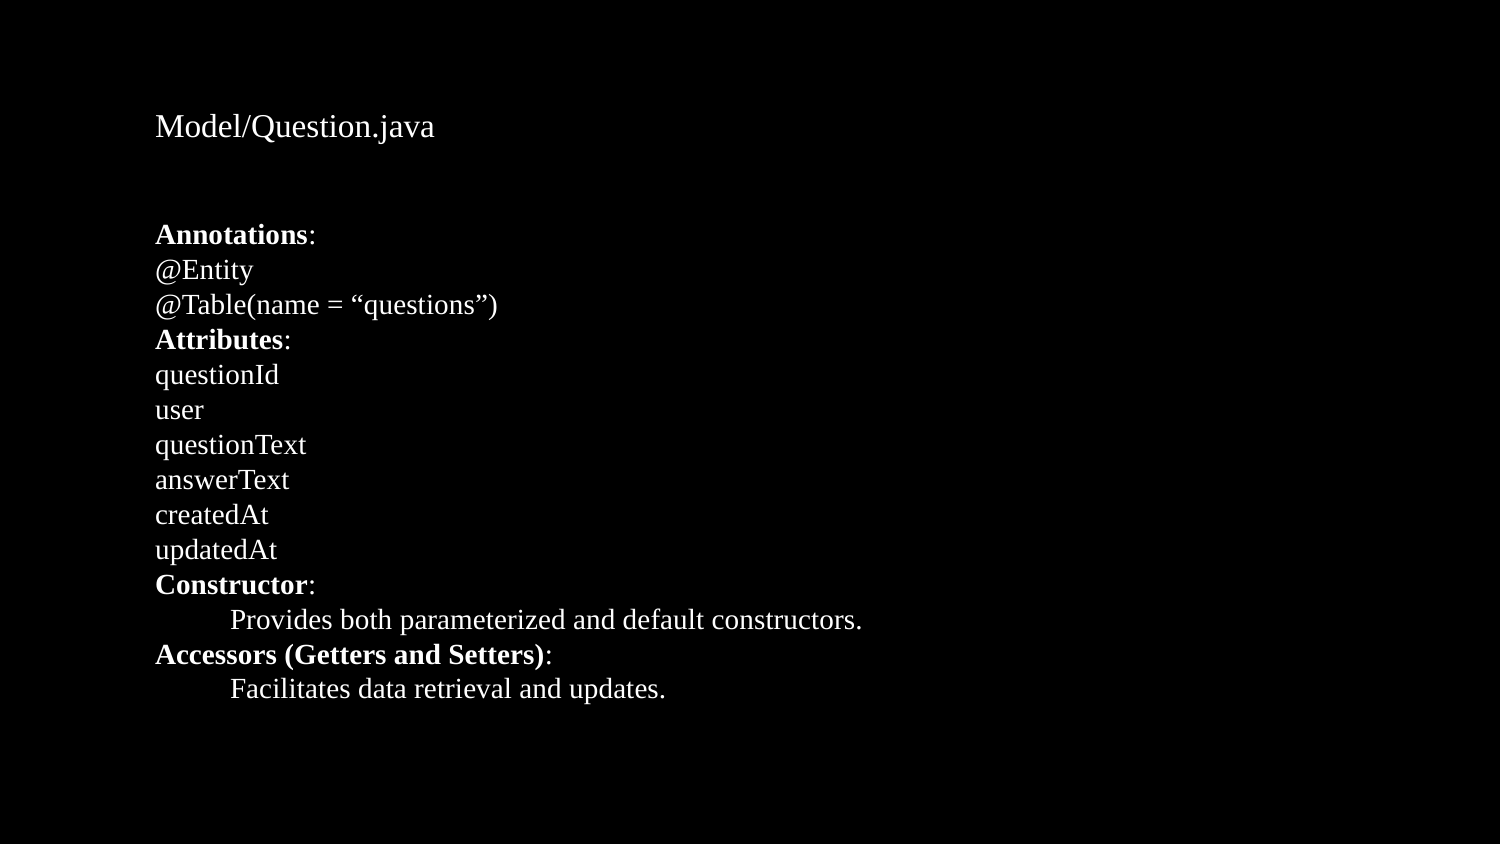

Model/Question.java

Annotations:
@Entity
@Table(name = “questions”)
Attributes:
questionId
user
questionText
answerText
createdAt
updatedAt
Constructor:
Provides both parameterized and default constructors.
Accessors (Getters and Setters):
Facilitates data retrieval and updates.